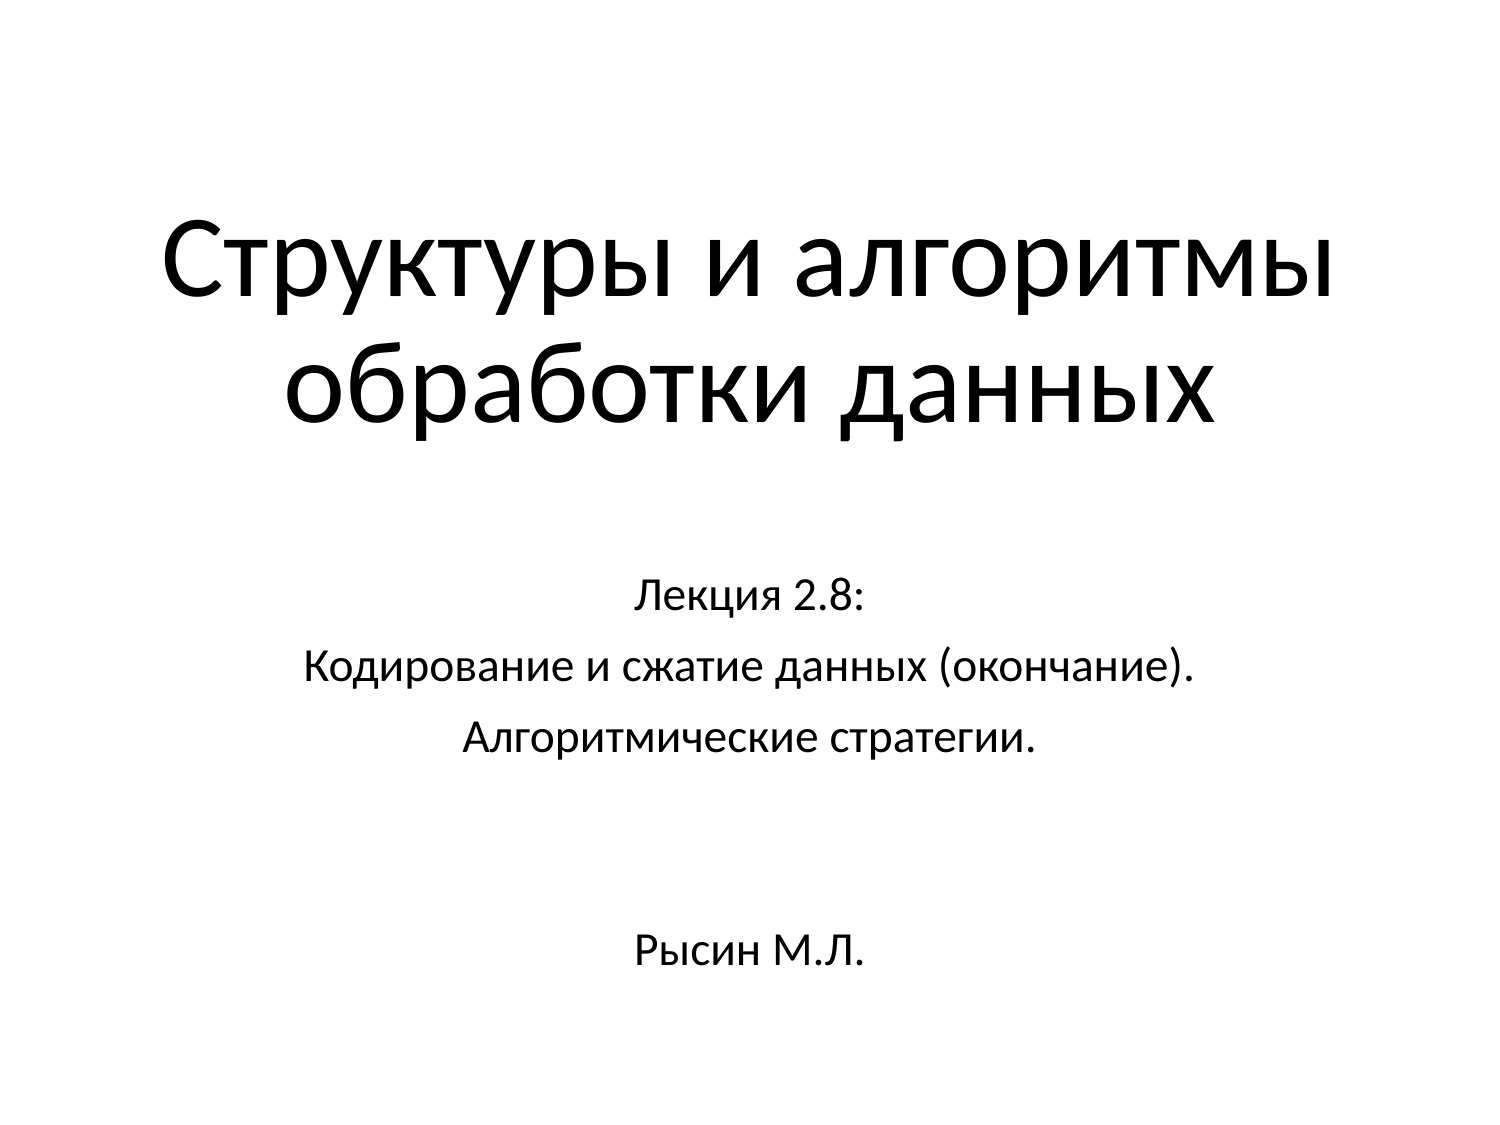

# Структуры и алгоритмы обработки данных
Лекция 2.8:
Кодирование и сжатие данных (окончание).
Алгоритмические стратегии.

Рысин М.Л.